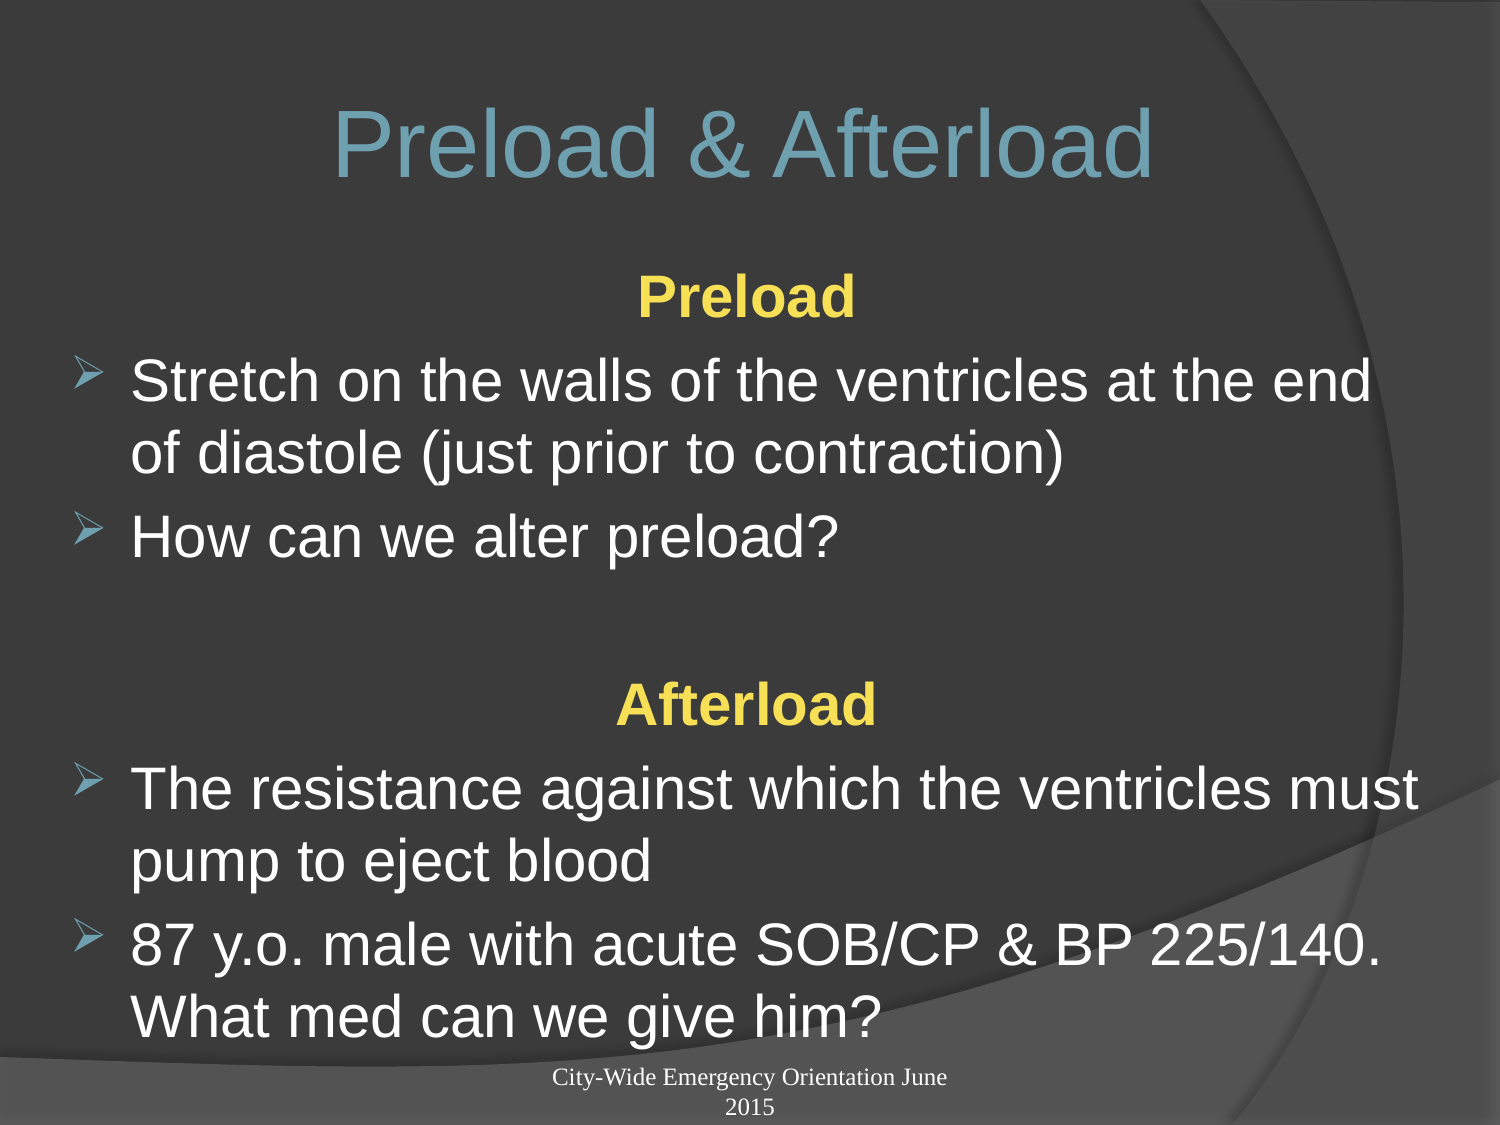

# Preload & Afterload
Preload
Stretch on the walls of the ventricles at the end of diastole (just prior to contraction)
How can we alter preload?

Afterload
The resistance against which the ventricles must pump to eject blood
87 y.o. male with acute SOB/CP & BP 225/140.  What med can we give him?
City-Wide Emergency Orientation June 2015